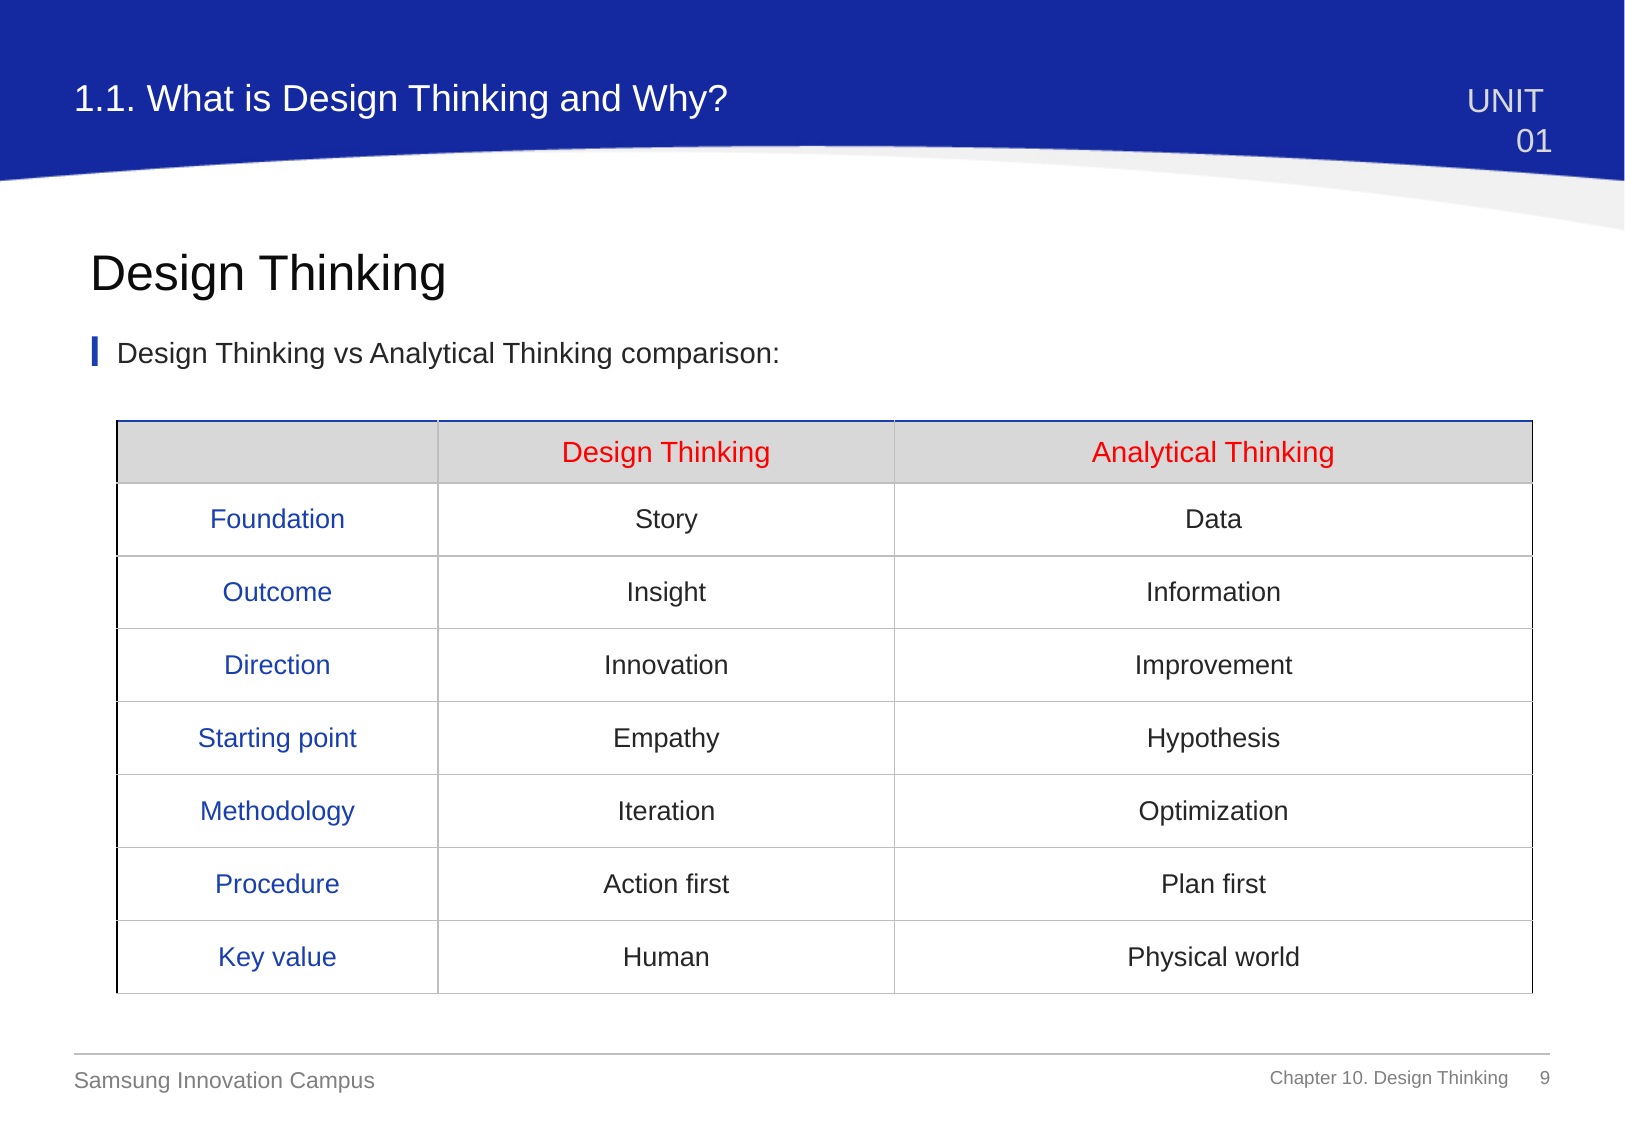

1.1. What is Design Thinking and Why?
UNIT  01
Design Thinking
Design Thinking vs Analytical Thinking comparison:

|  | Design Thinking | Analytical Thinking |
| --- | --- | --- |
| Foundation | Story | Data |
| Outcome | Insight | Information |
| Direction | Innovation | Improvement |
| Starting point | Empathy | Hypothesis |
| Methodology | Iteration | Optimization |
| Procedure | Action first | Plan first |
| Key value | Human | Physical world |